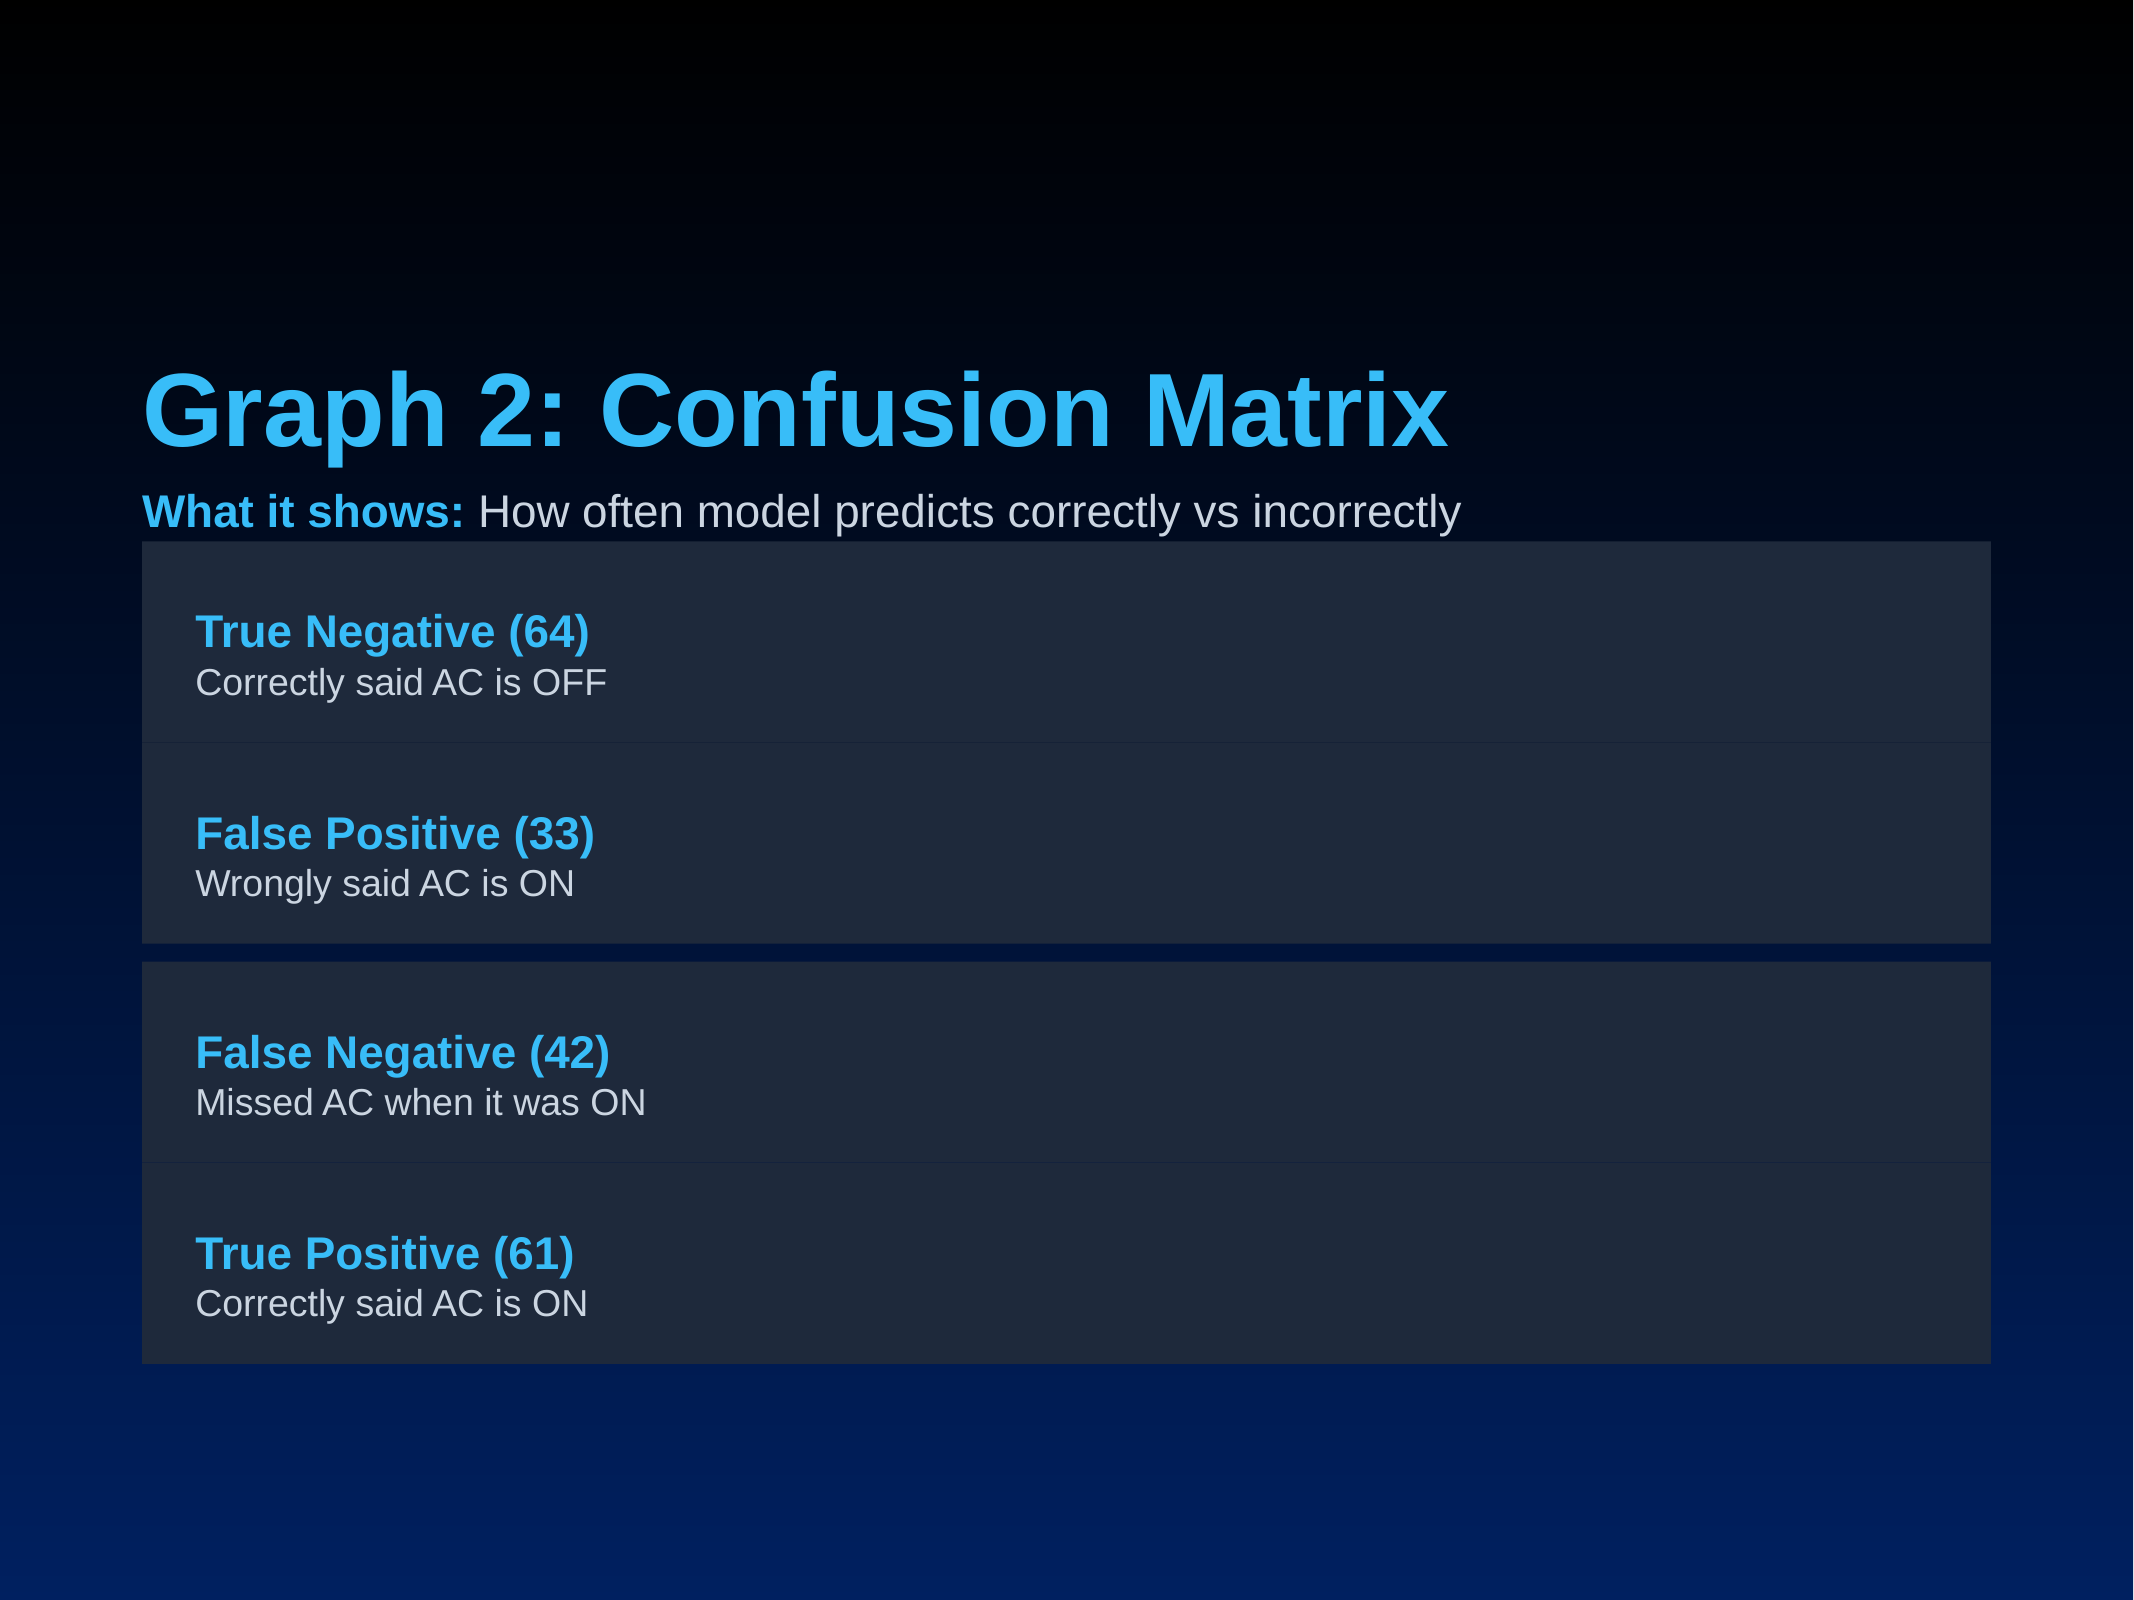

Graph 2: Confusion Matrix
What it shows: How often model predicts correctly vs incorrectly

True Negative (64)
Correctly said AC is OFF

False Positive (33)
Wrongly said AC is ON

False Negative (42)
Missed AC when it was ON

True Positive (61)
Correctly said AC is ON